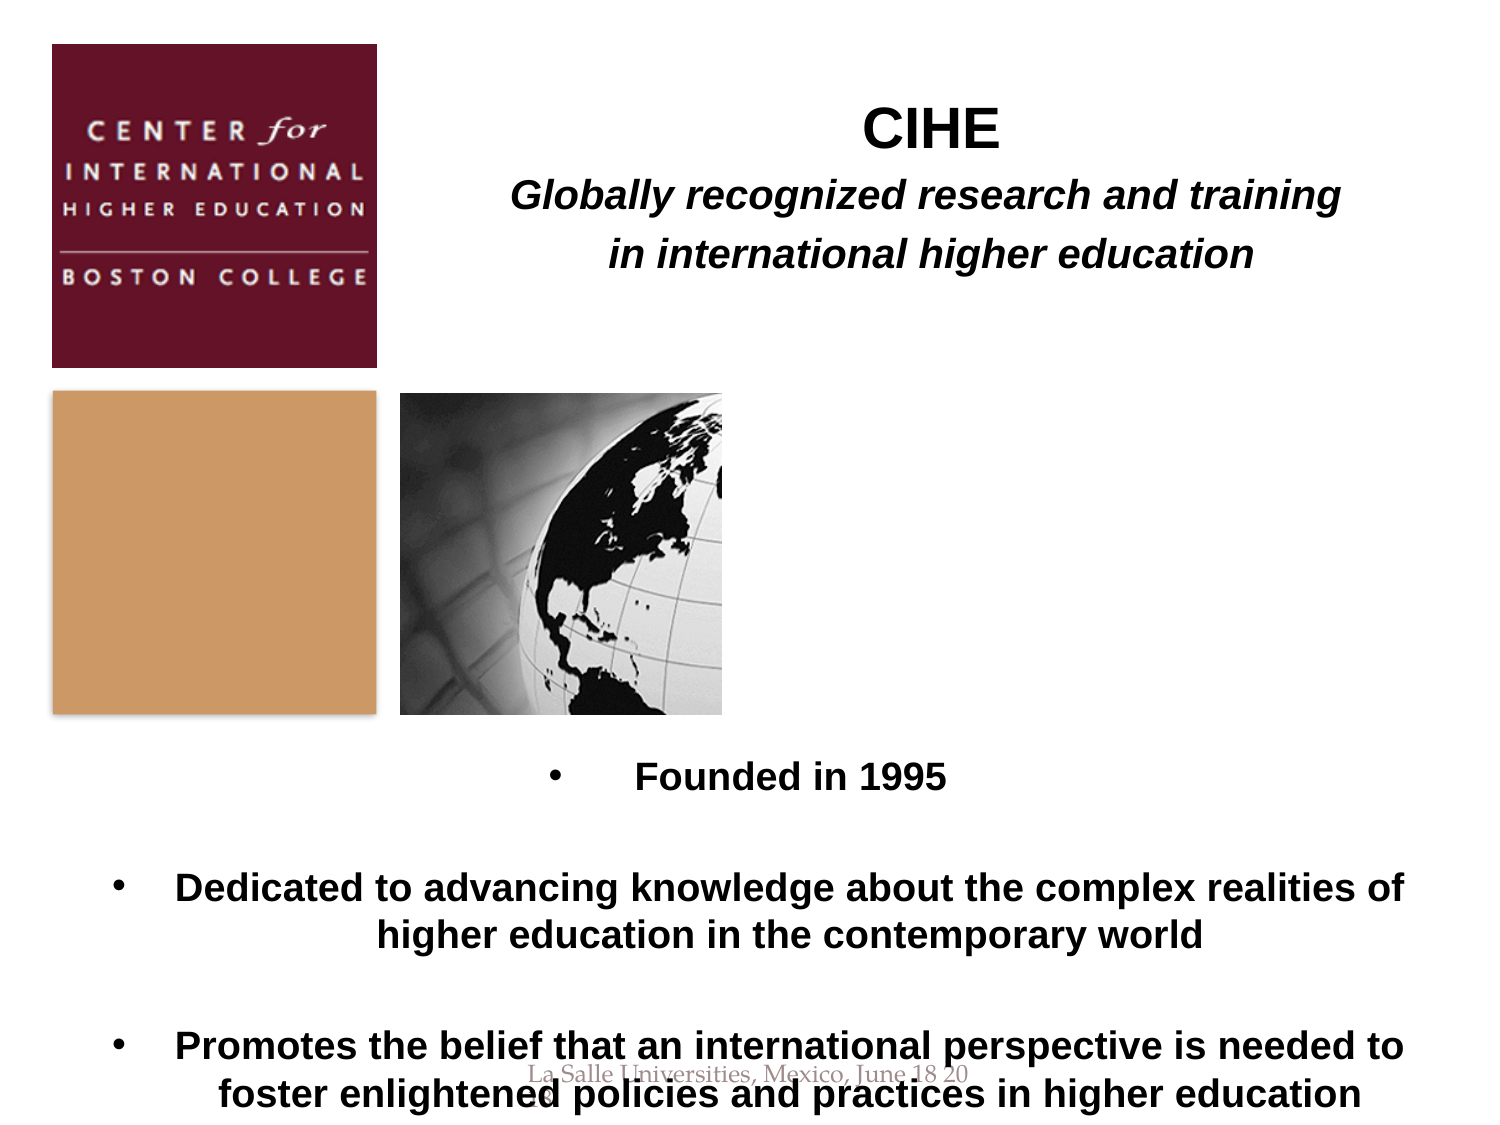

CIHE
Globally recognized research and training
in international higher education

Founded in 1995

Dedicated to advancing knowledge about the complex realities of higher education in the contemporary world

Promotes the belief that an international perspective is needed to foster enlightened policies and practices in higher education

La Salle Universities, Mexico, June 18 2018